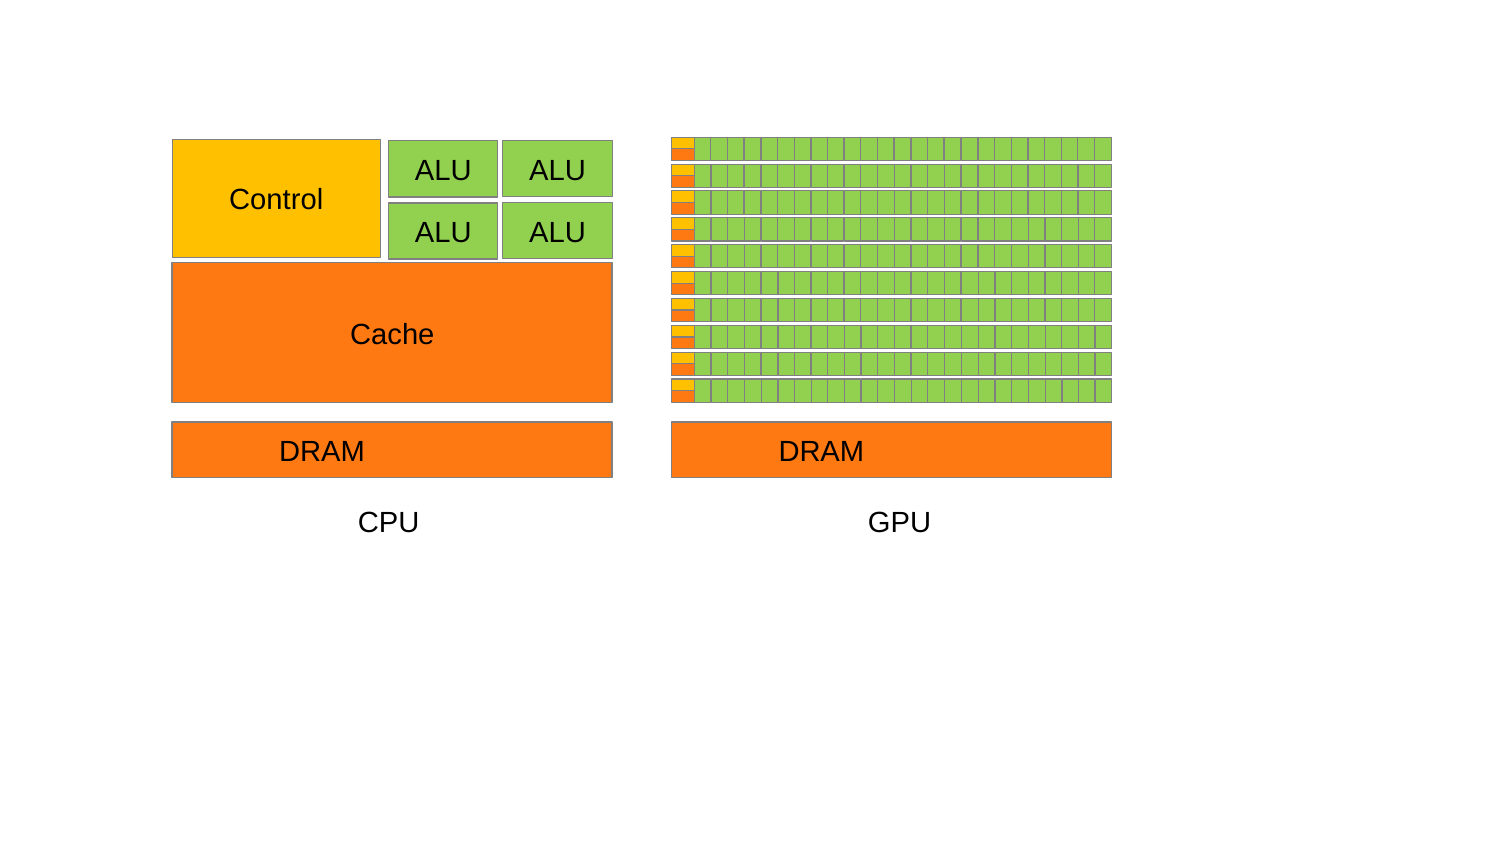

Control
ALU
ALU

ALU
ALU

Cache

DRAM
DRAM
CPU
GPU